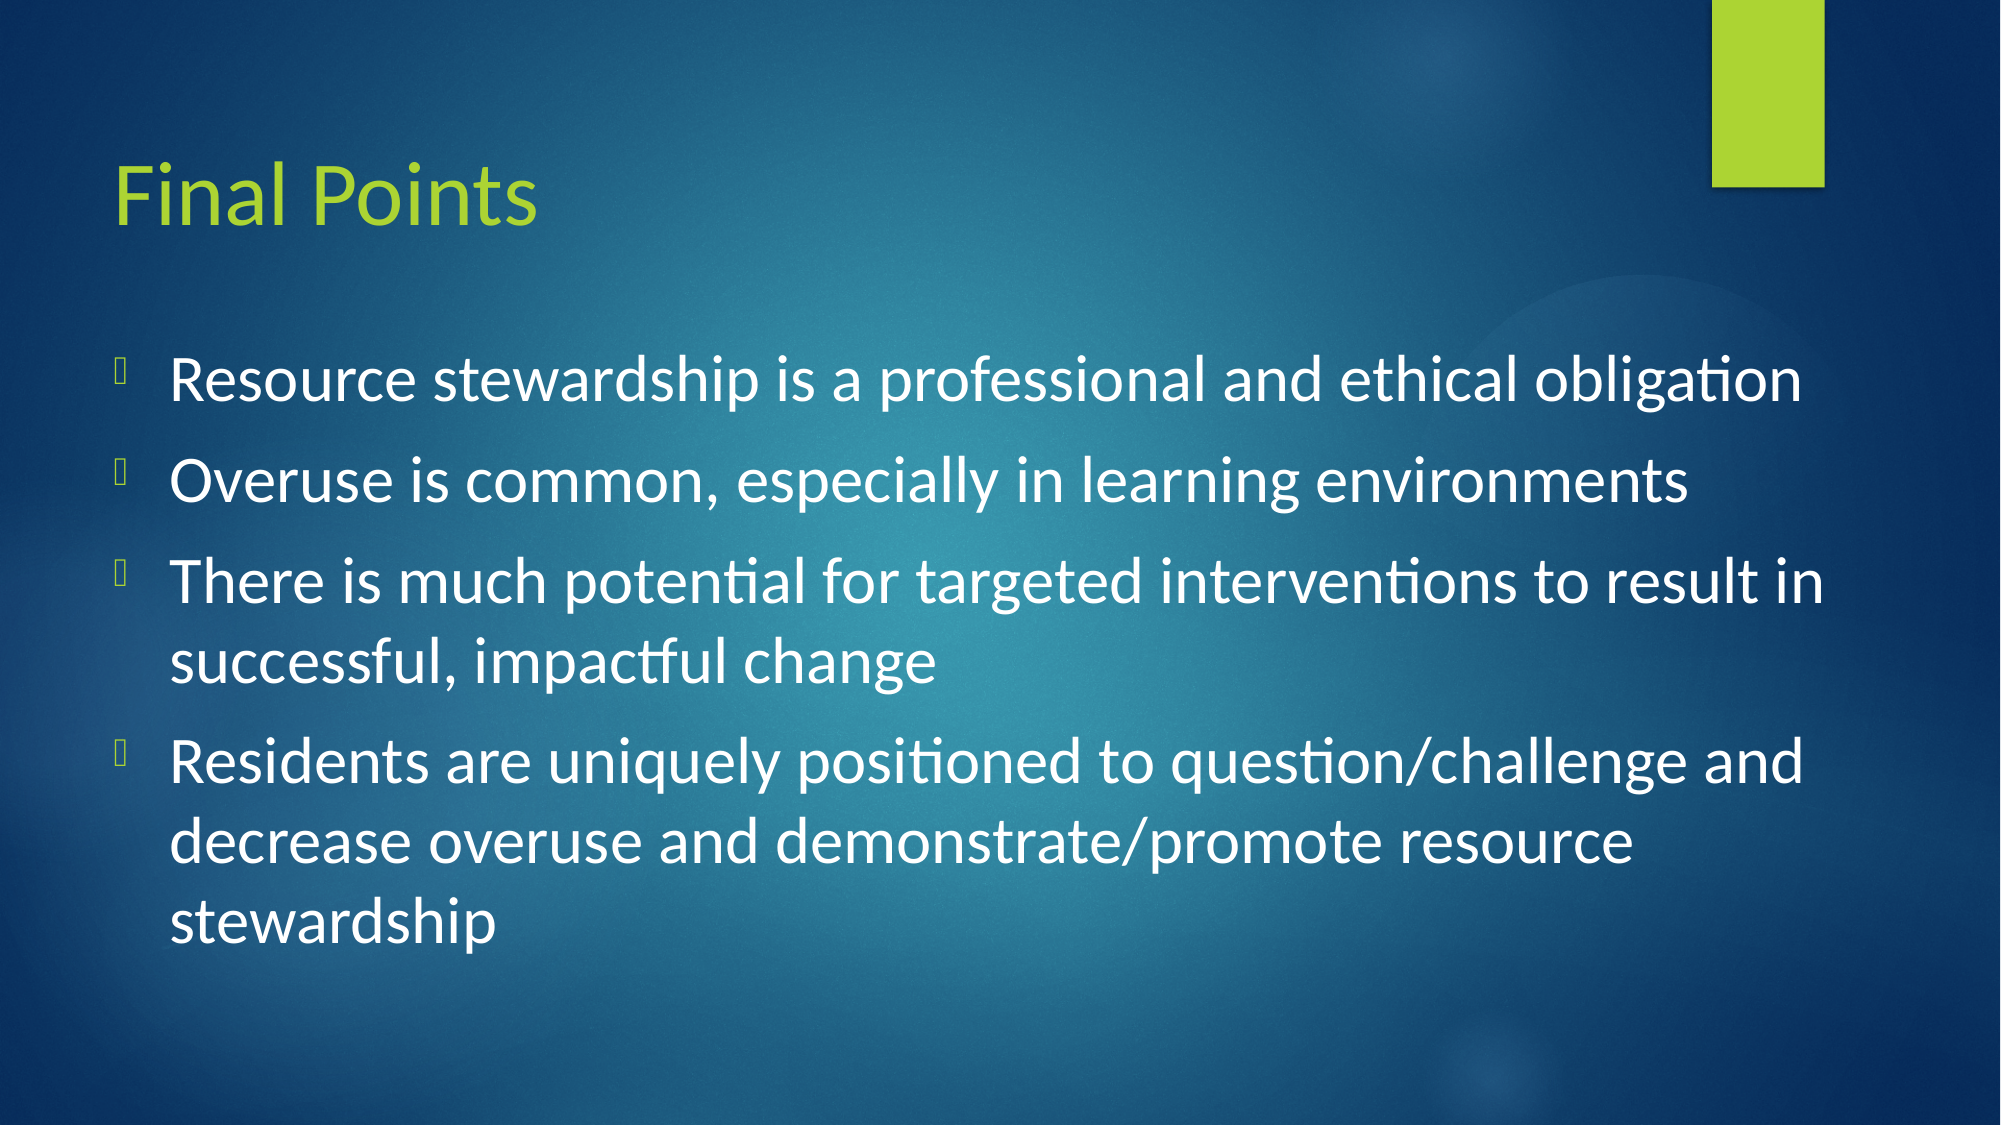

# Final Points
Resource stewardship is a professional and ethical obligation
Overuse is common, especially in learning environments
There is much potential for targeted interventions to result in successful, impactful change
Residents are uniquely positioned to question/challenge and decrease overuse and demonstrate/promote resource stewardship